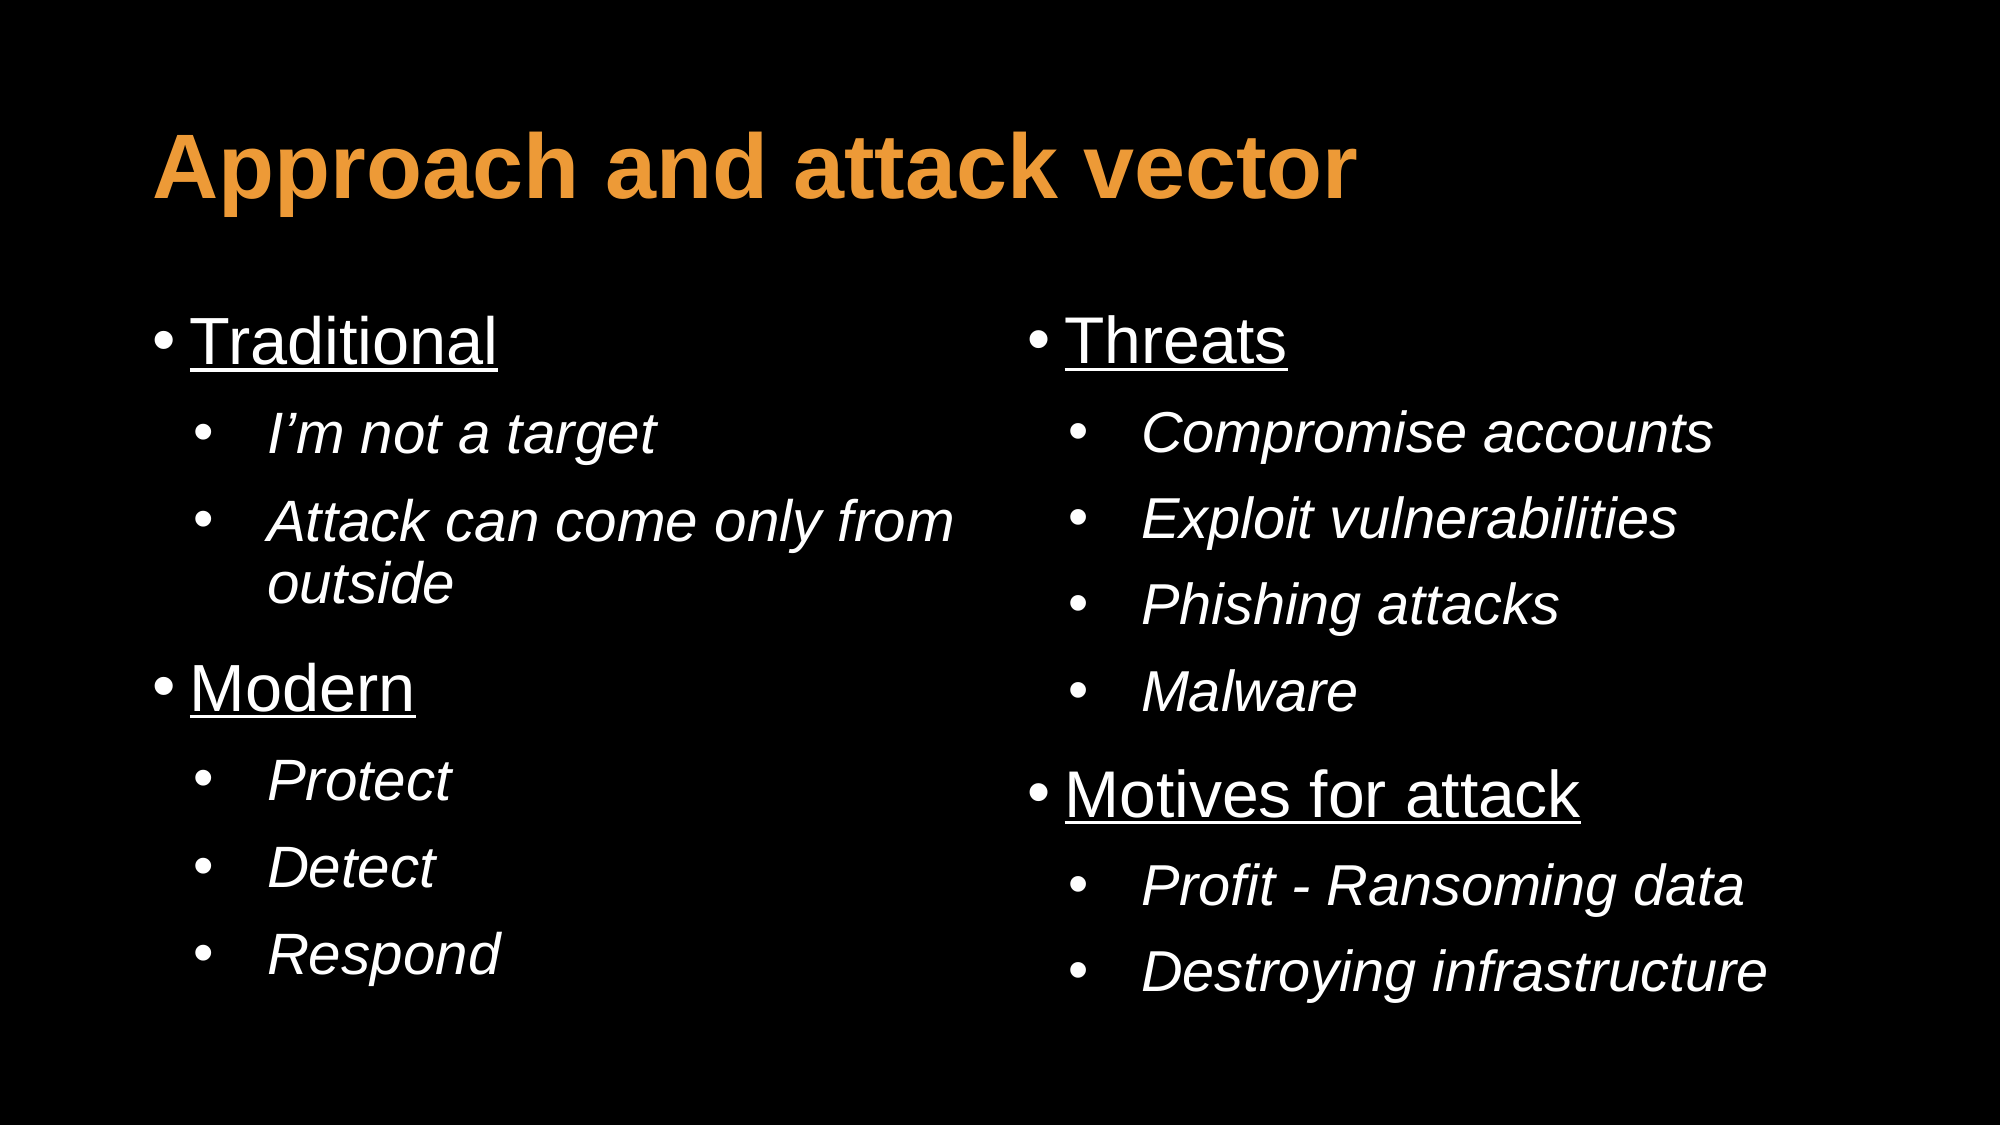

# Approach and attack vector
Traditional
I’m not a target
Attack can come only from outside
Modern
Protect
Detect
Respond
Threats
Compromise accounts
Exploit vulnerabilities
Phishing attacks
Malware
Motives for attack
Profit - Ransoming data
Destroying infrastructure